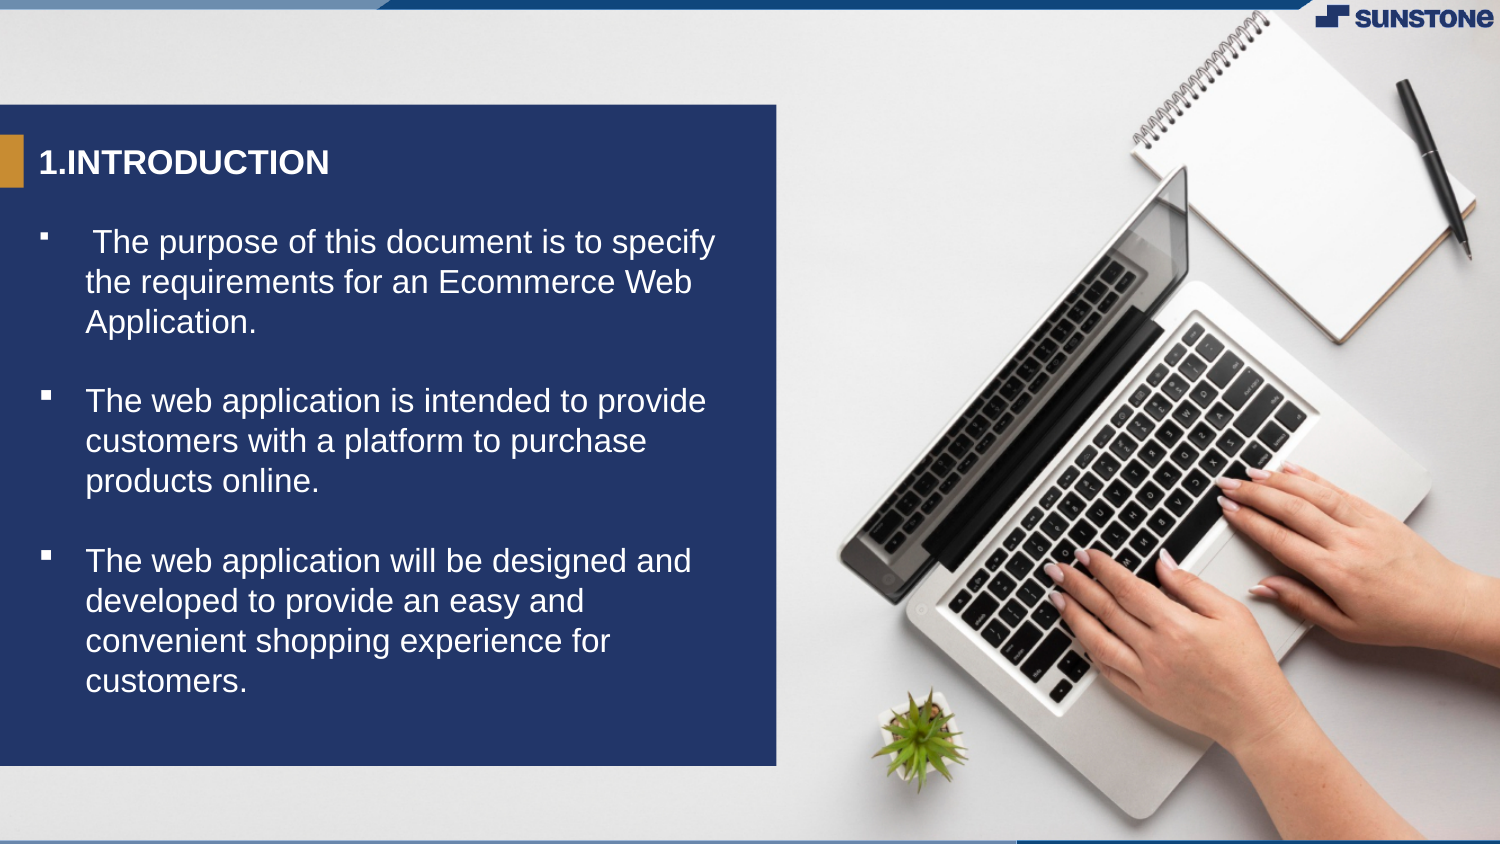

# 1.INTRODUCTION
 The purpose of this document is to specify the requirements for an Ecommerce Web Application.

The web application is intended to provide customers with a platform to purchase products online.

The web application will be designed and developed to provide an easy and convenient shopping experience for customers.